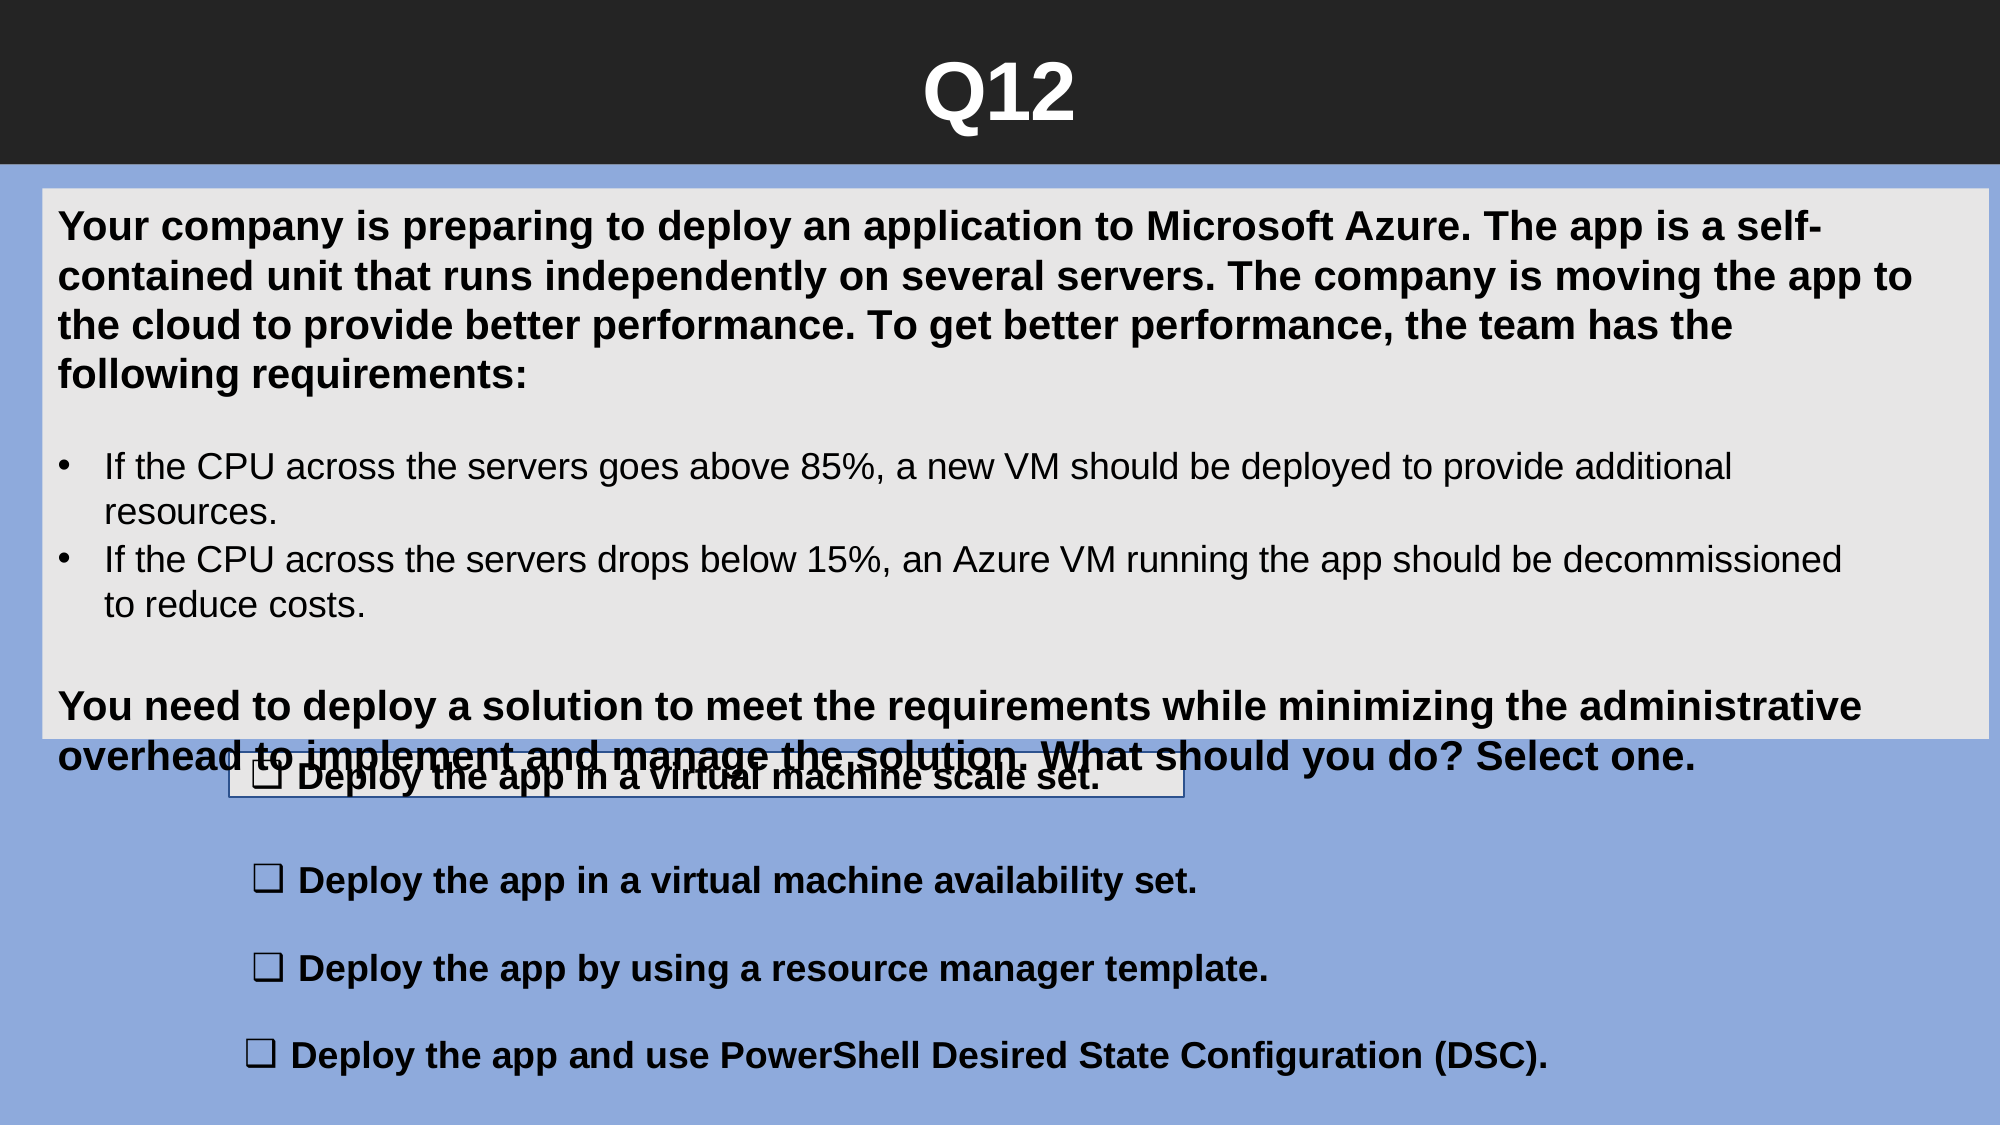

Q12

Your company is preparing to deploy an application to Microsoft Azure. The app is a self- contained unit that runs independently on several servers. The company is moving the app to the cloud to provide better performance. To get better performance, the team has the following requirements:
If the CPU across the servers goes above 85%, a new VM should be deployed to provide additional resources.
If the CPU across the servers drops below 15%, an Azure VM running the app should be decommissioned to reduce costs.

You need to deploy a solution to meet the requirements while minimizing the administrative overhead to implement and manage the solution. What should you do? Select one.
Deploy the app in a virtual machine scale set.
Deploy the app in a virtual machine availability set.

Deploy the app by using a resource manager template.

Deploy the app and use PowerShell Desired State Configuration (DSC).